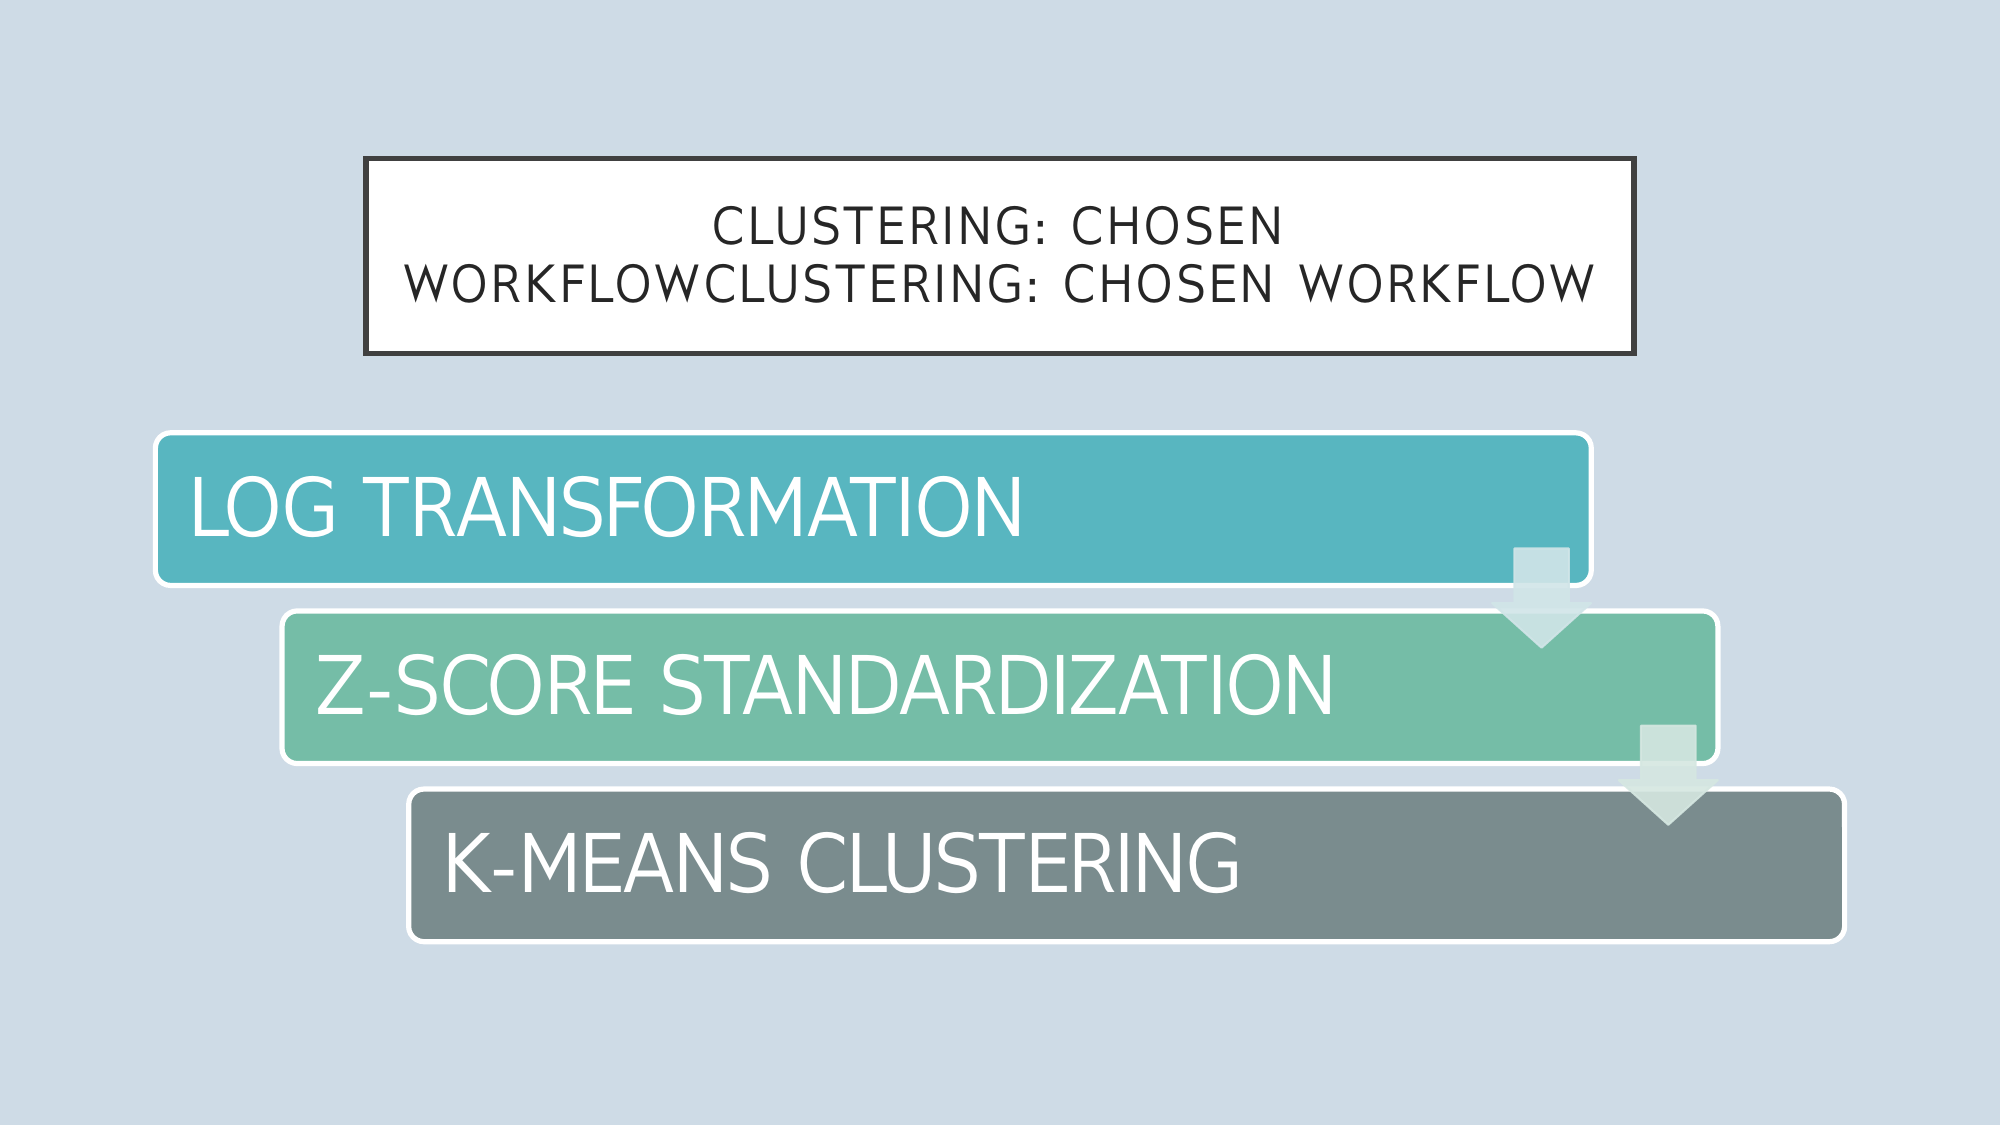

# clustering: Chosen workflowCLUSTERING: CHOSEN WORKFLOW
log transformation
z-score standardization
k-means clustering